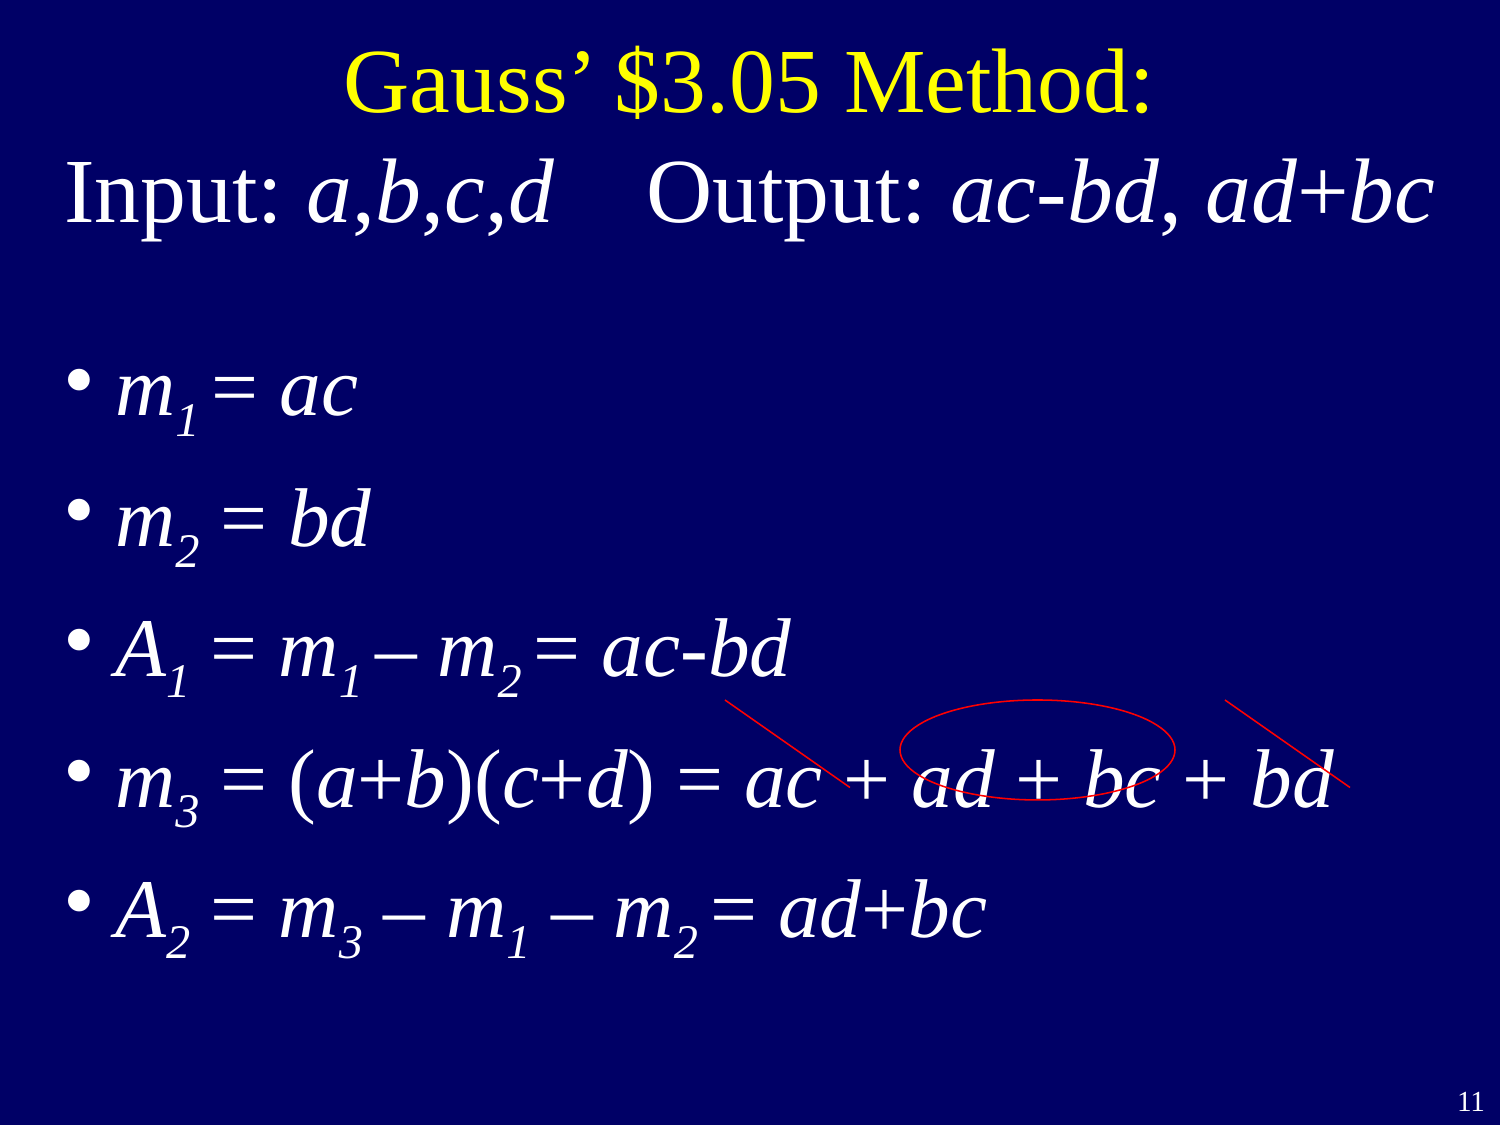

# Gauss’ $3.05 Method: Input: a,b,c,d    Output: ac-bd, ad+bc
 m1 = ac
 m2 = bd
 A1 = m1 – m2 = ac-bd
 m3 = (a+b)(c+d) = ac + ad + bc + bd
 A2 = m3 – m1 – m2 = ad+bc